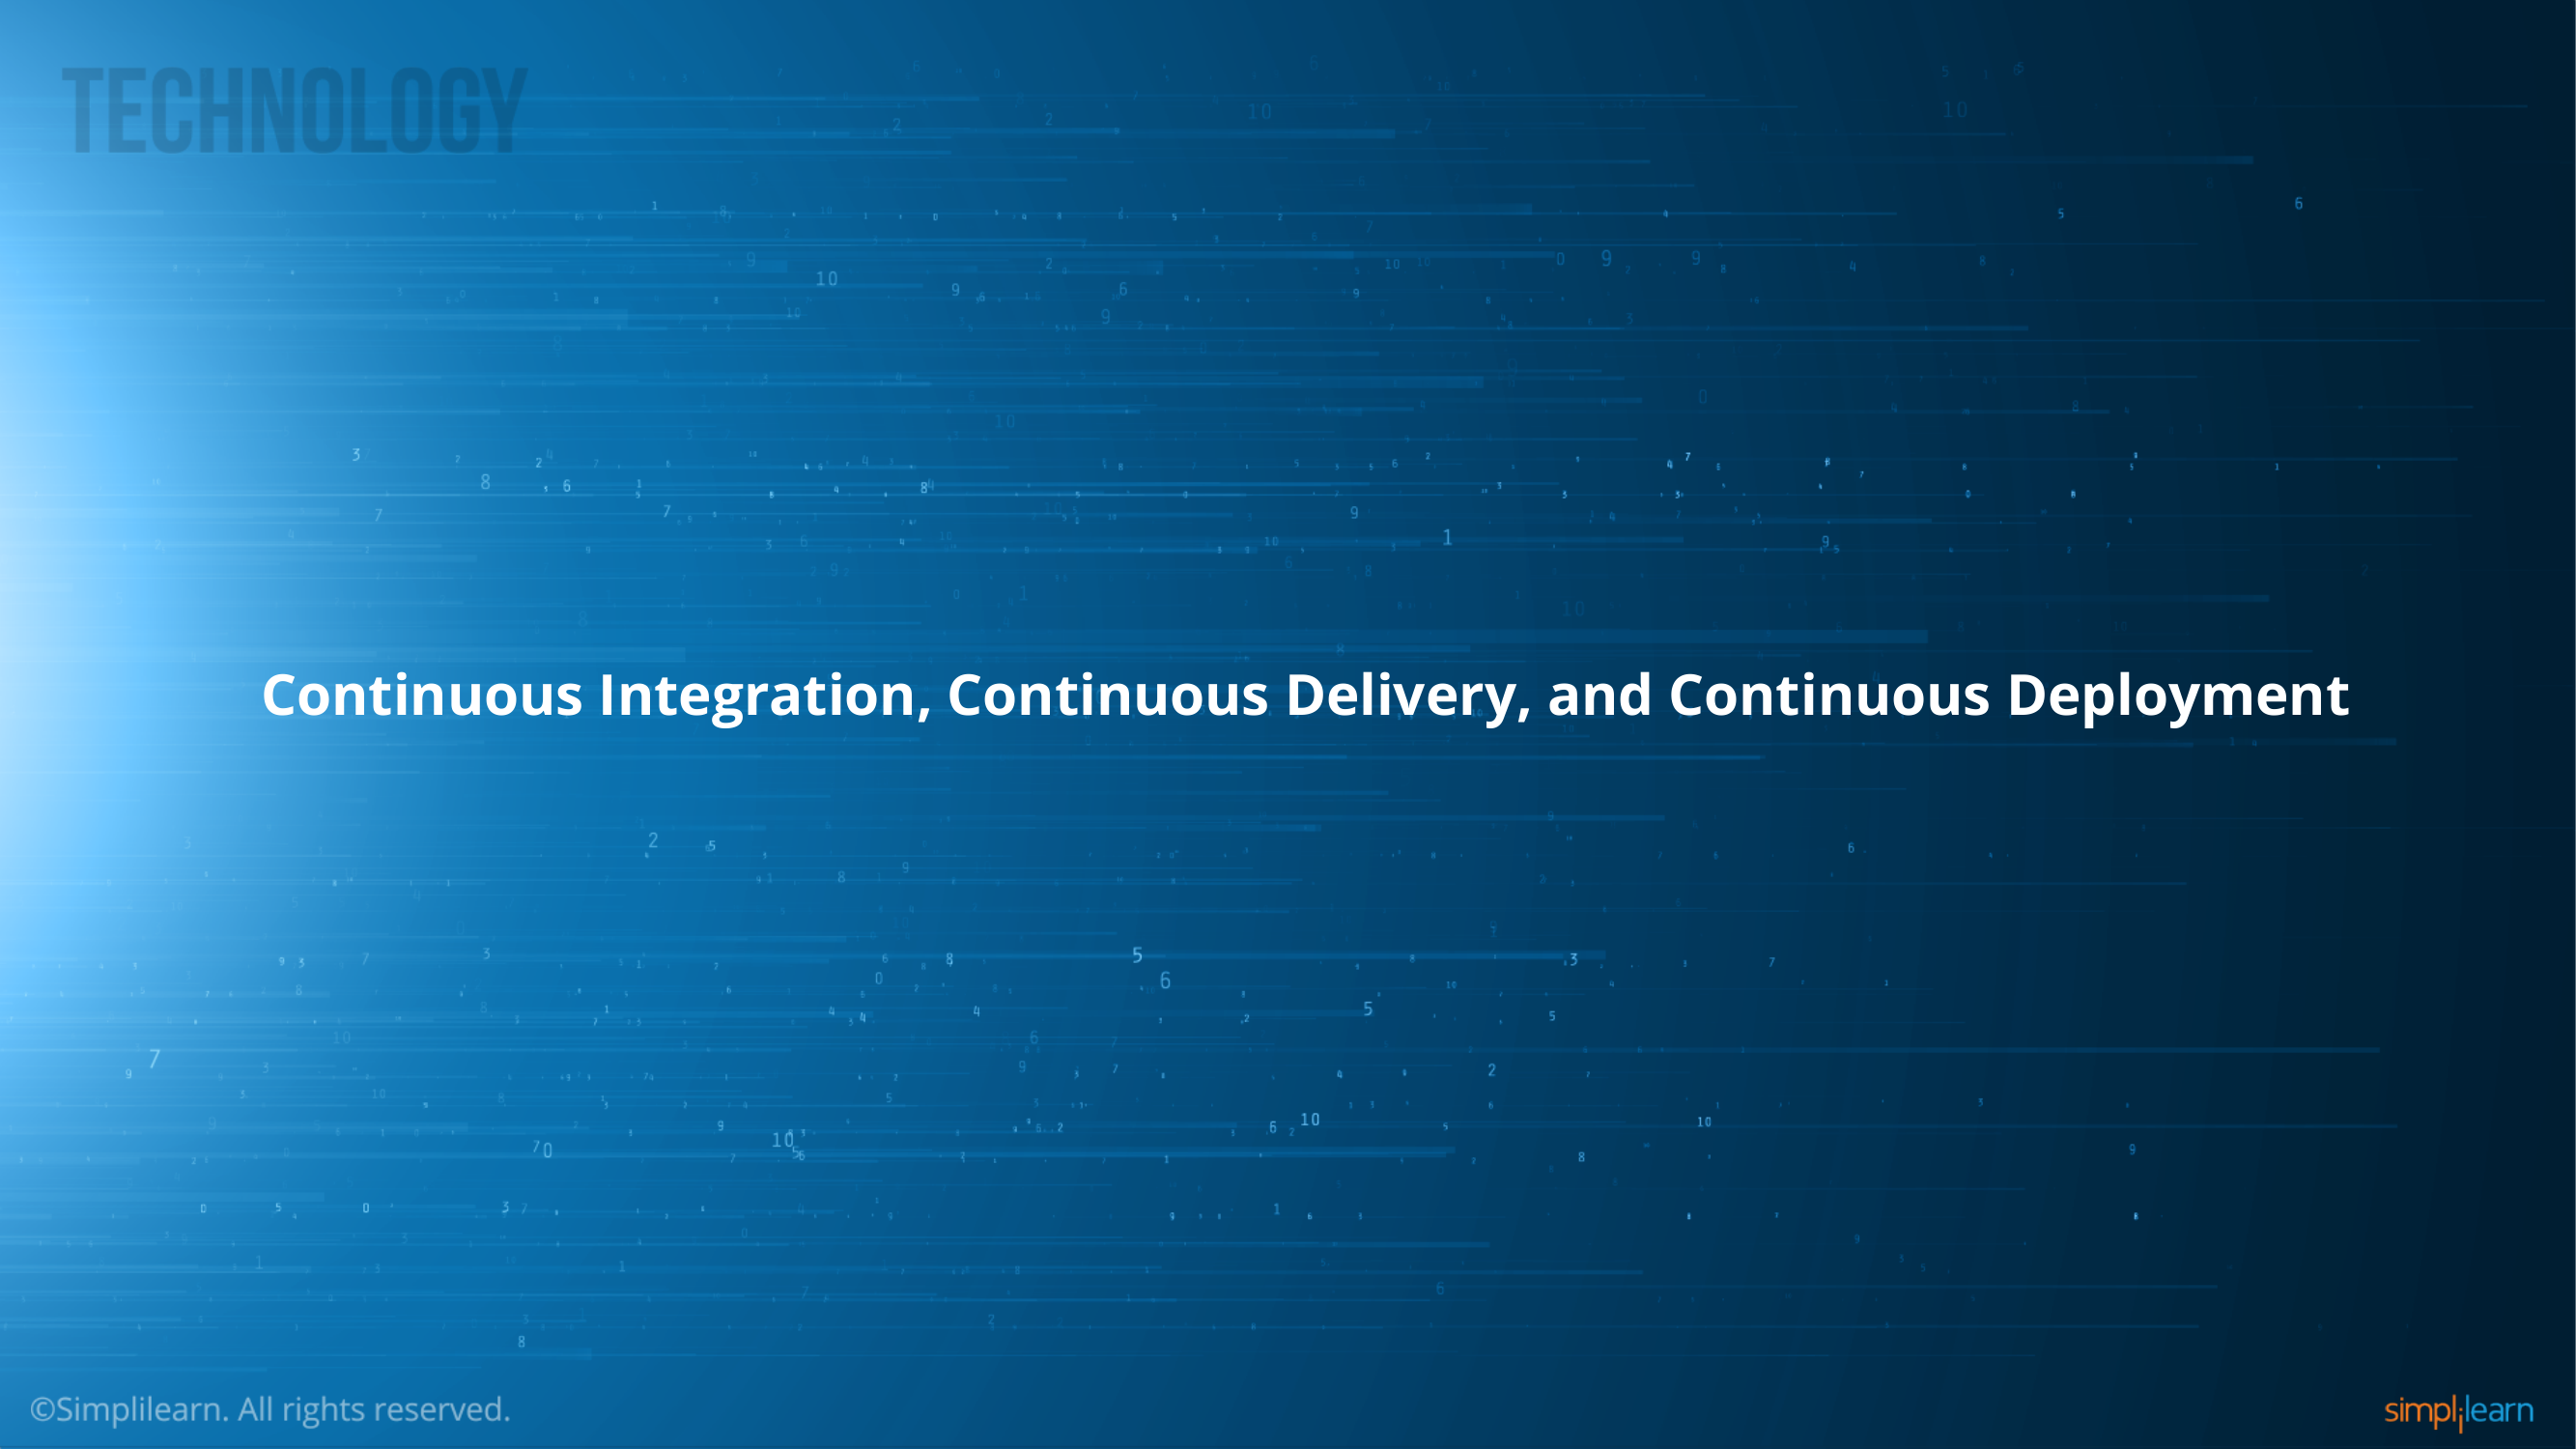

Continuous Integration, Continuous Delivery, and Continuous Deployment